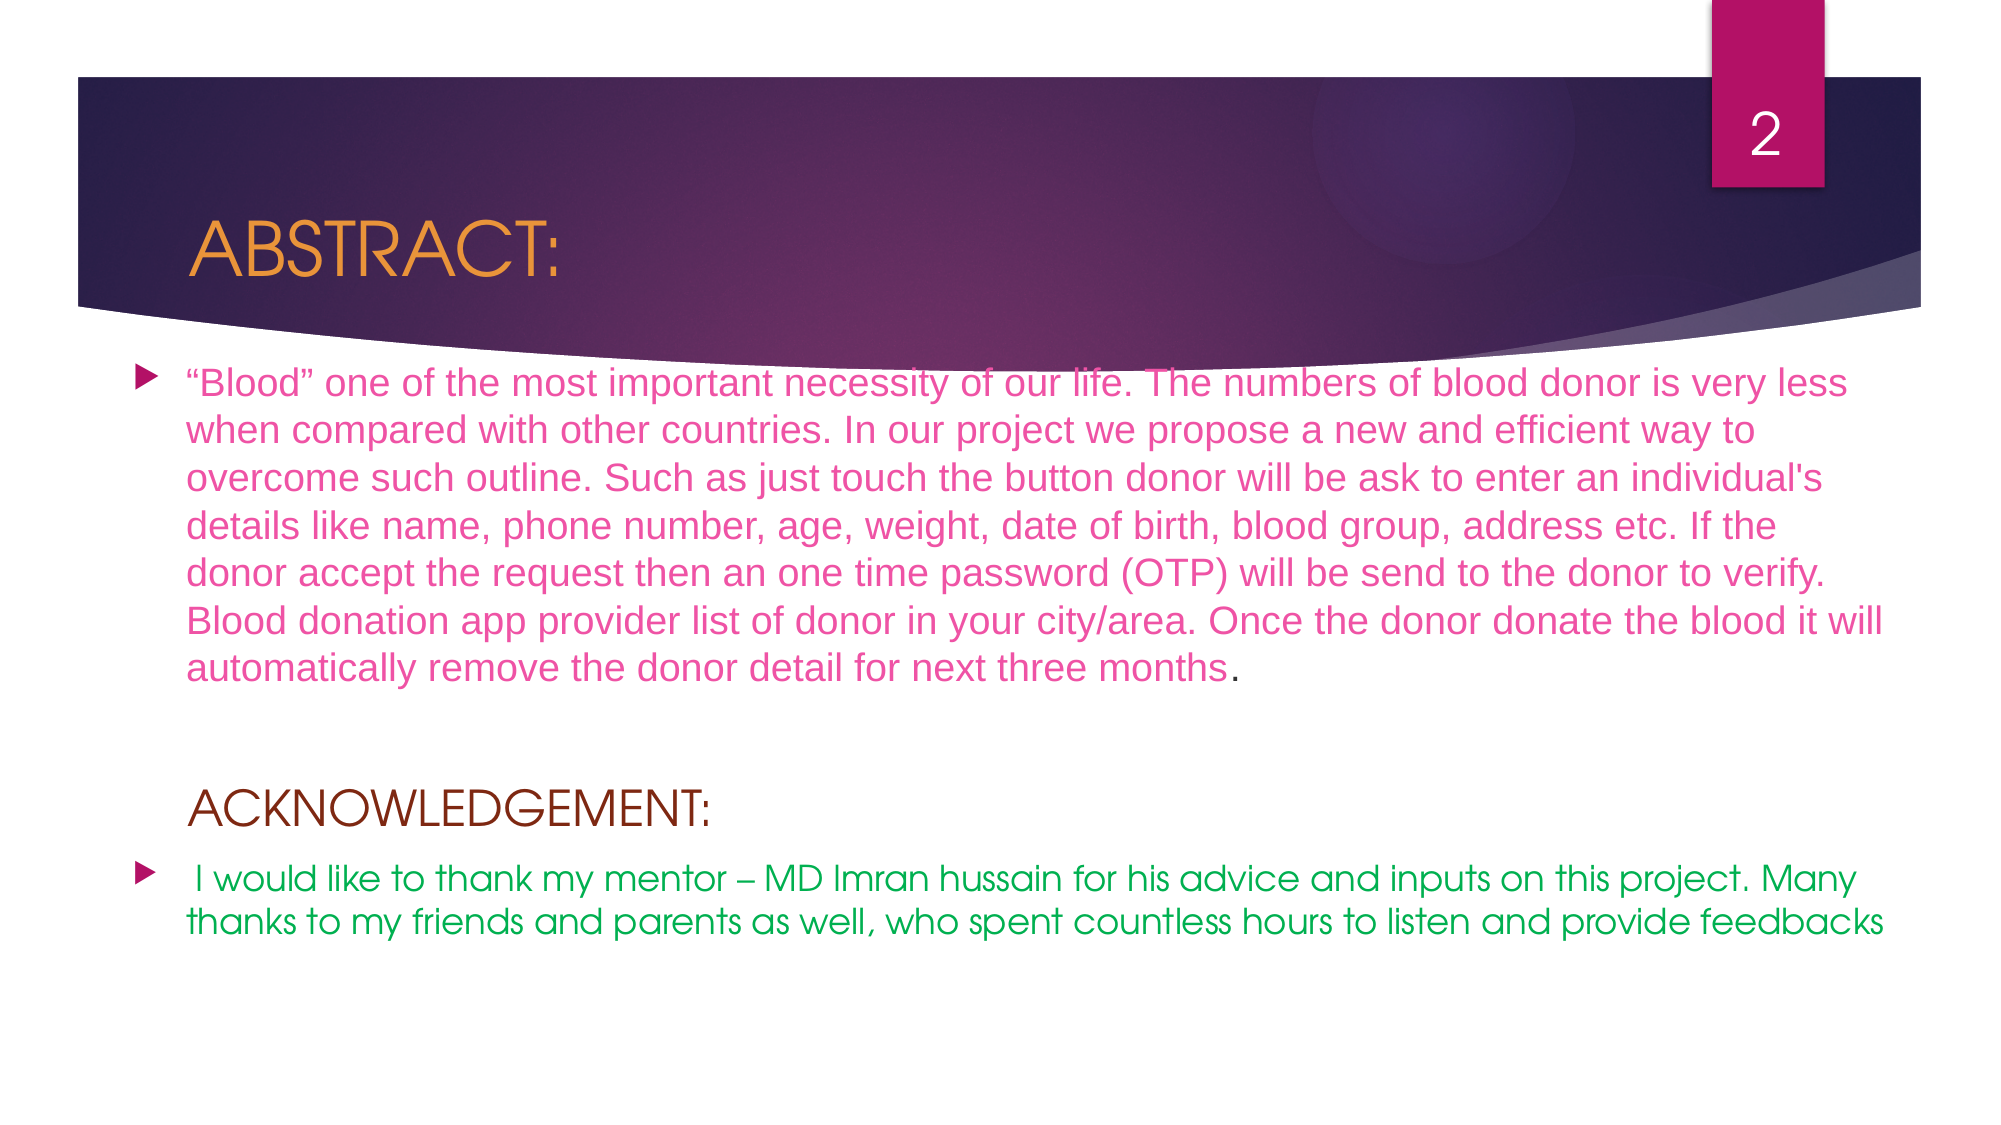

2
# ABSTRACT:

“Blood” one of the most important necessity of our life. The numbers of blood donor is very less when compared with other countries. In our project we propose a new and efficient way to overcome such outline. Such as just touch the button donor will be ask to enter an individual's details like name, phone number, age, weight, date of birth, blood group, address etc. If the donor accept the request then an one time password (OTP) will be send to the donor to verify. Blood donation app provider list of donor in your city/area. Once the donor donate the blood it will automatically remove the donor detail for next three months.

    ACKNOWLEDGEMENT:
 I would like to thank my mentor – MD Imran hussain for his advice and inputs on this project. Many thanks to my friends and parents as well, who spent countless hours to listen and provide feedbacks